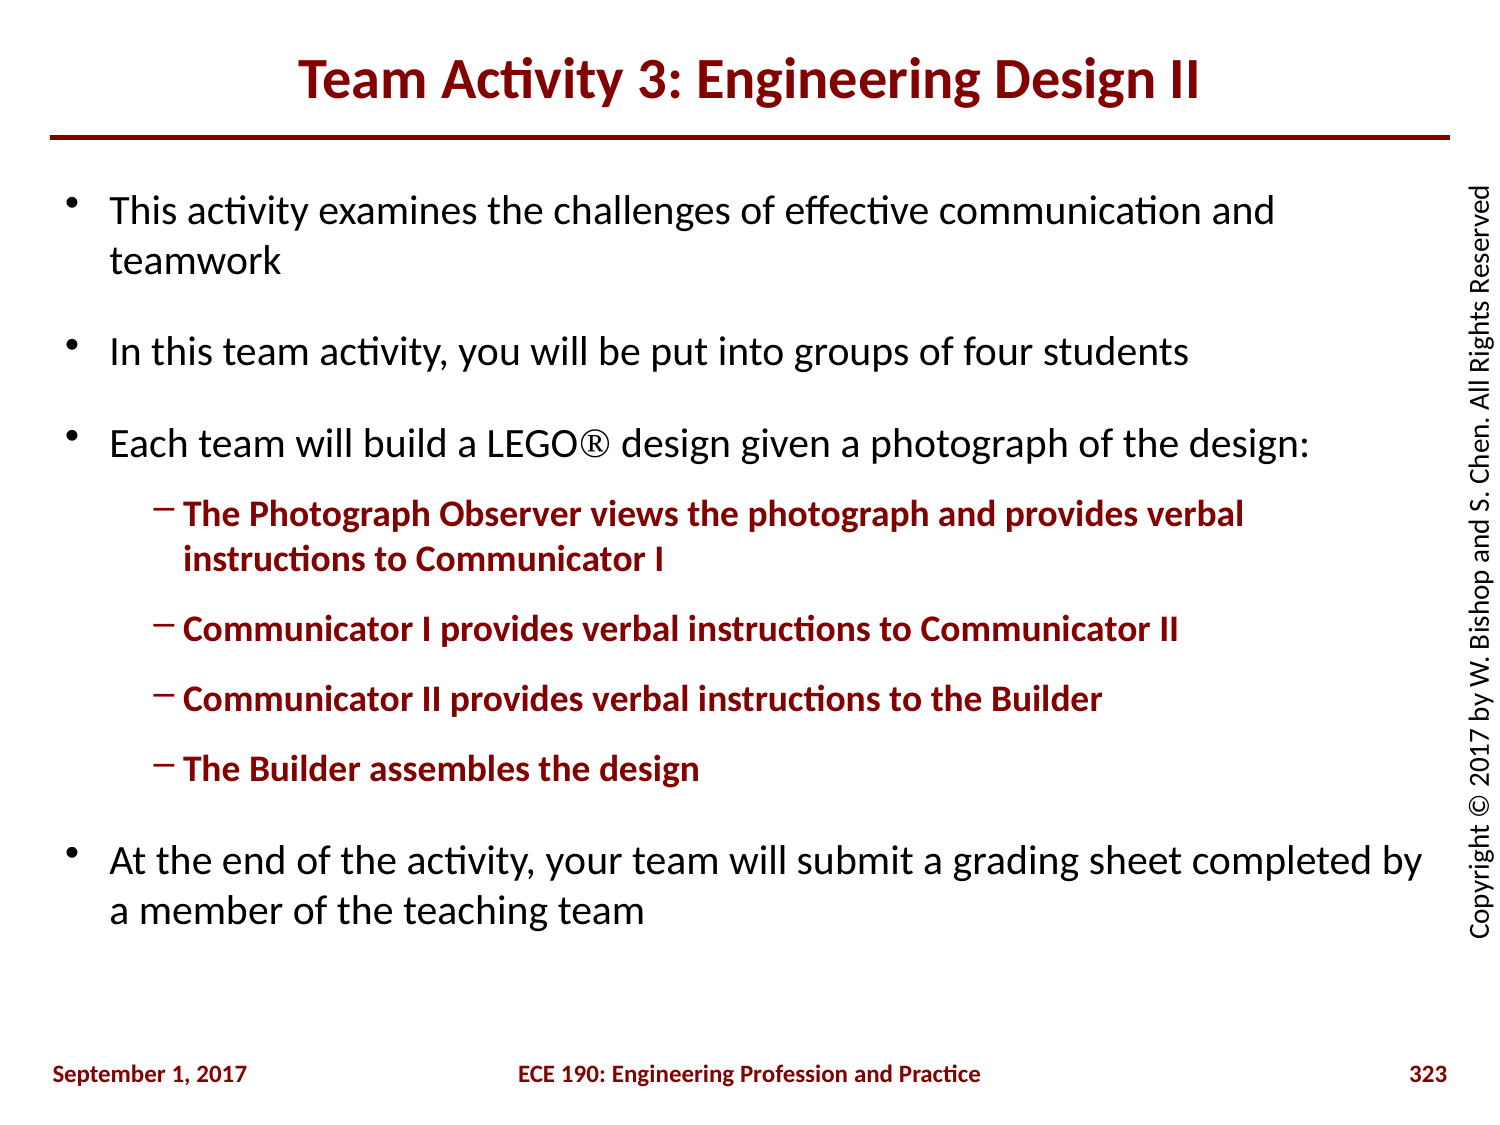

# Team Activity 3: Engineering Design II
This activity examines the challenges of effective communication and teamwork
In this team activity, you will be put into groups of four students
Each team will build a LEGO® design given a photograph of the design:
The Photograph Observer views the photograph and provides verbal instructions to Communicator I
Communicator I provides verbal instructions to Communicator II
Communicator II provides verbal instructions to the Builder
The Builder assembles the design
At the end of the activity, your team will submit a grading sheet completed by a member of the teaching team
September 1, 2017
ECE 190: Engineering Profession and Practice
323